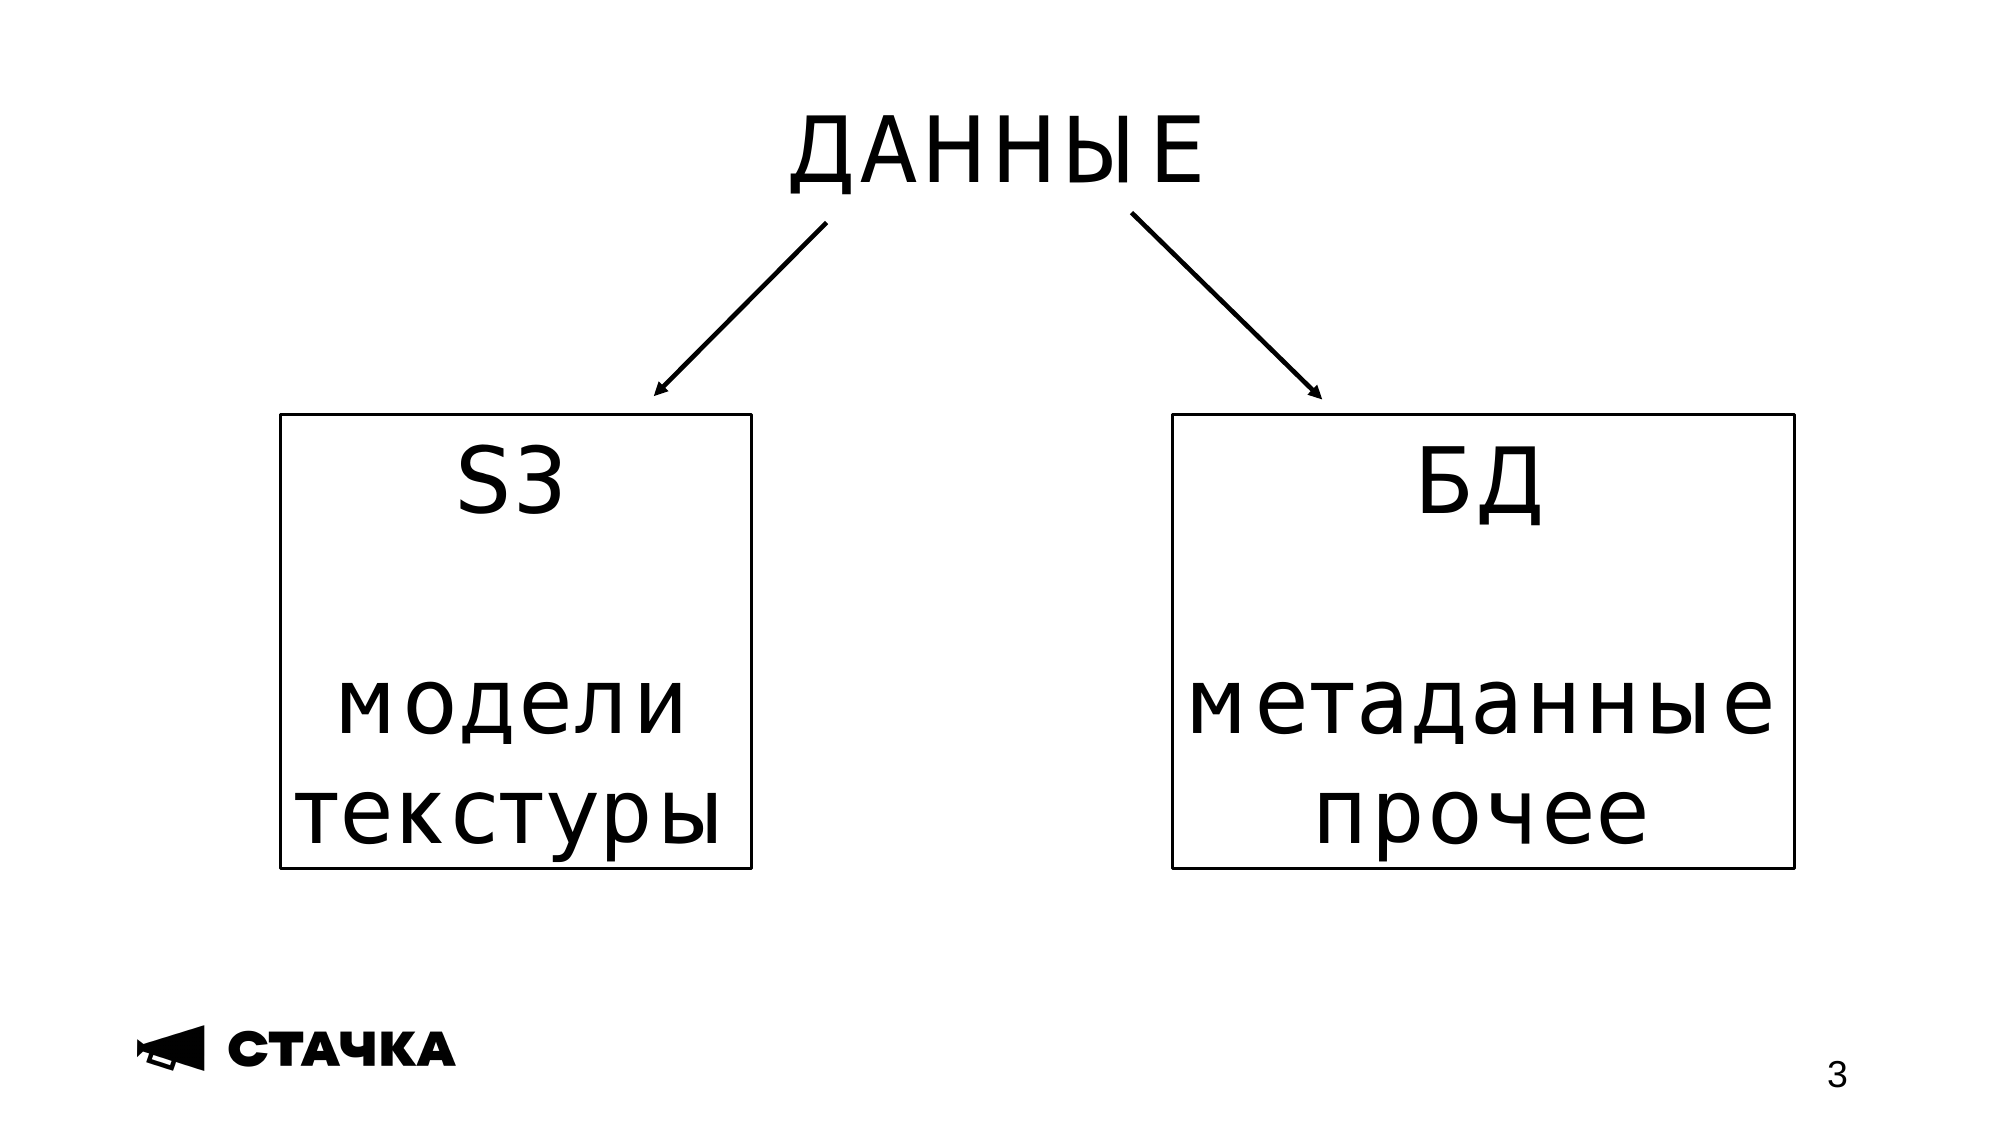

ДАННЫЕ
S3

модели
текстуры
БД

метаданные
прочее
3